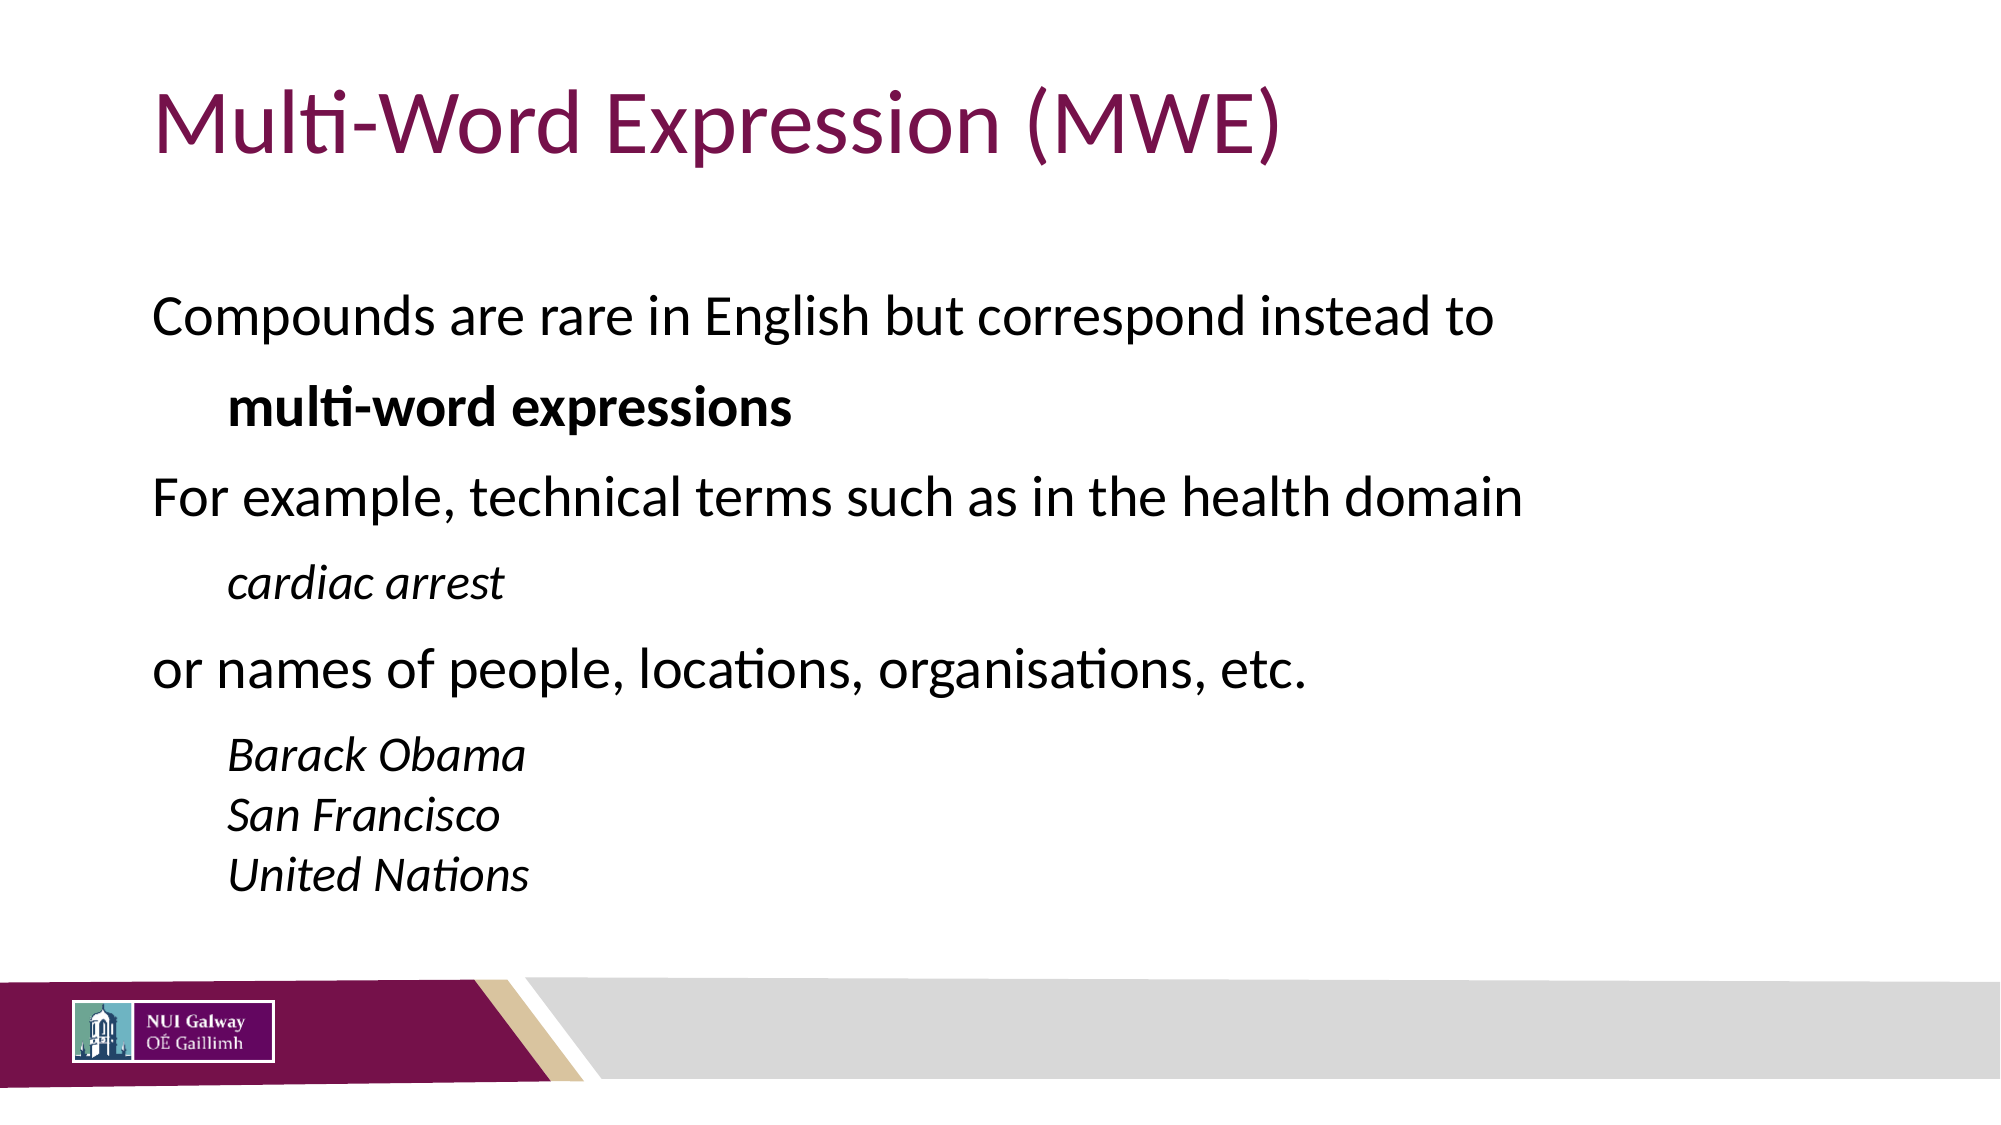

# Multi-Word Expression (MWE)
Compounds are rare in English but correspond instead to
multi-word expressions
For example, technical terms such as in the health domain
cardiac arrest
or names of people, locations, organisations, etc.
Barack Obama
San Francisco
United Nations